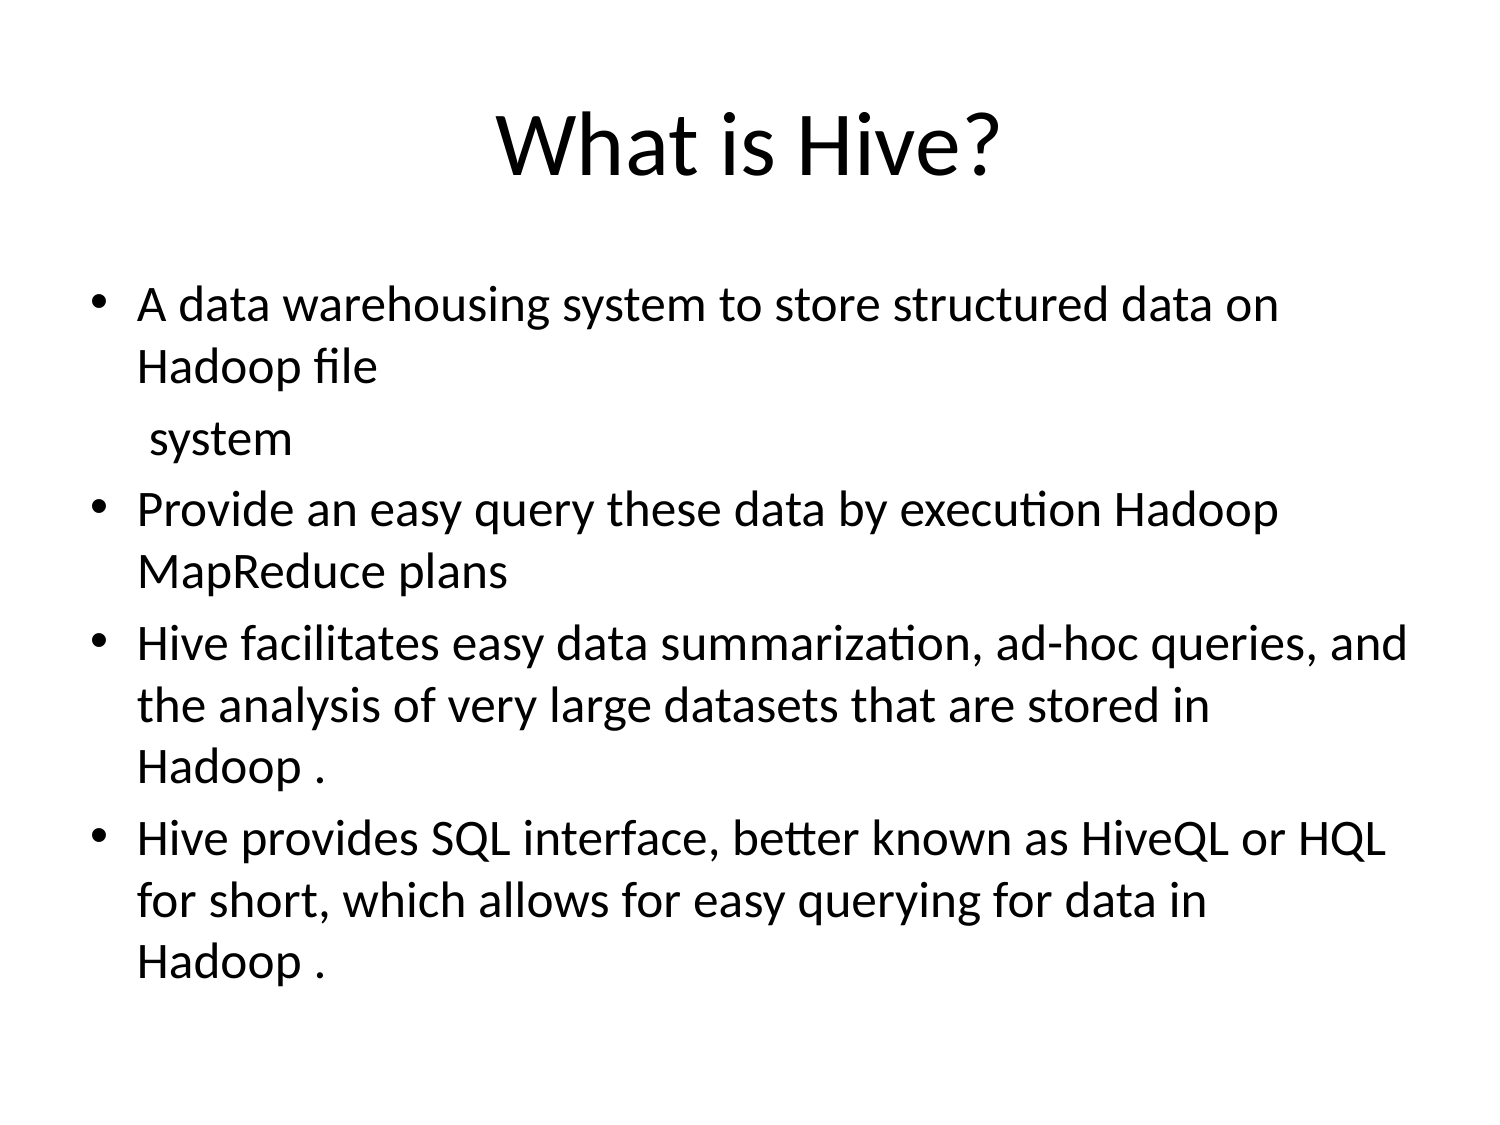

# What is Hive?
A data warehousing system to store structured data on Hadoop file
     system
Provide an easy query these data by execution Hadoop MapReduce plans
Hive facilitates easy data summarization, ad-hoc queries, and the analysis of very large datasets that are stored in Hadoop .
Hive provides SQL interface, better known as HiveQL or HQL for short, which allows for easy querying for data in Hadoop .